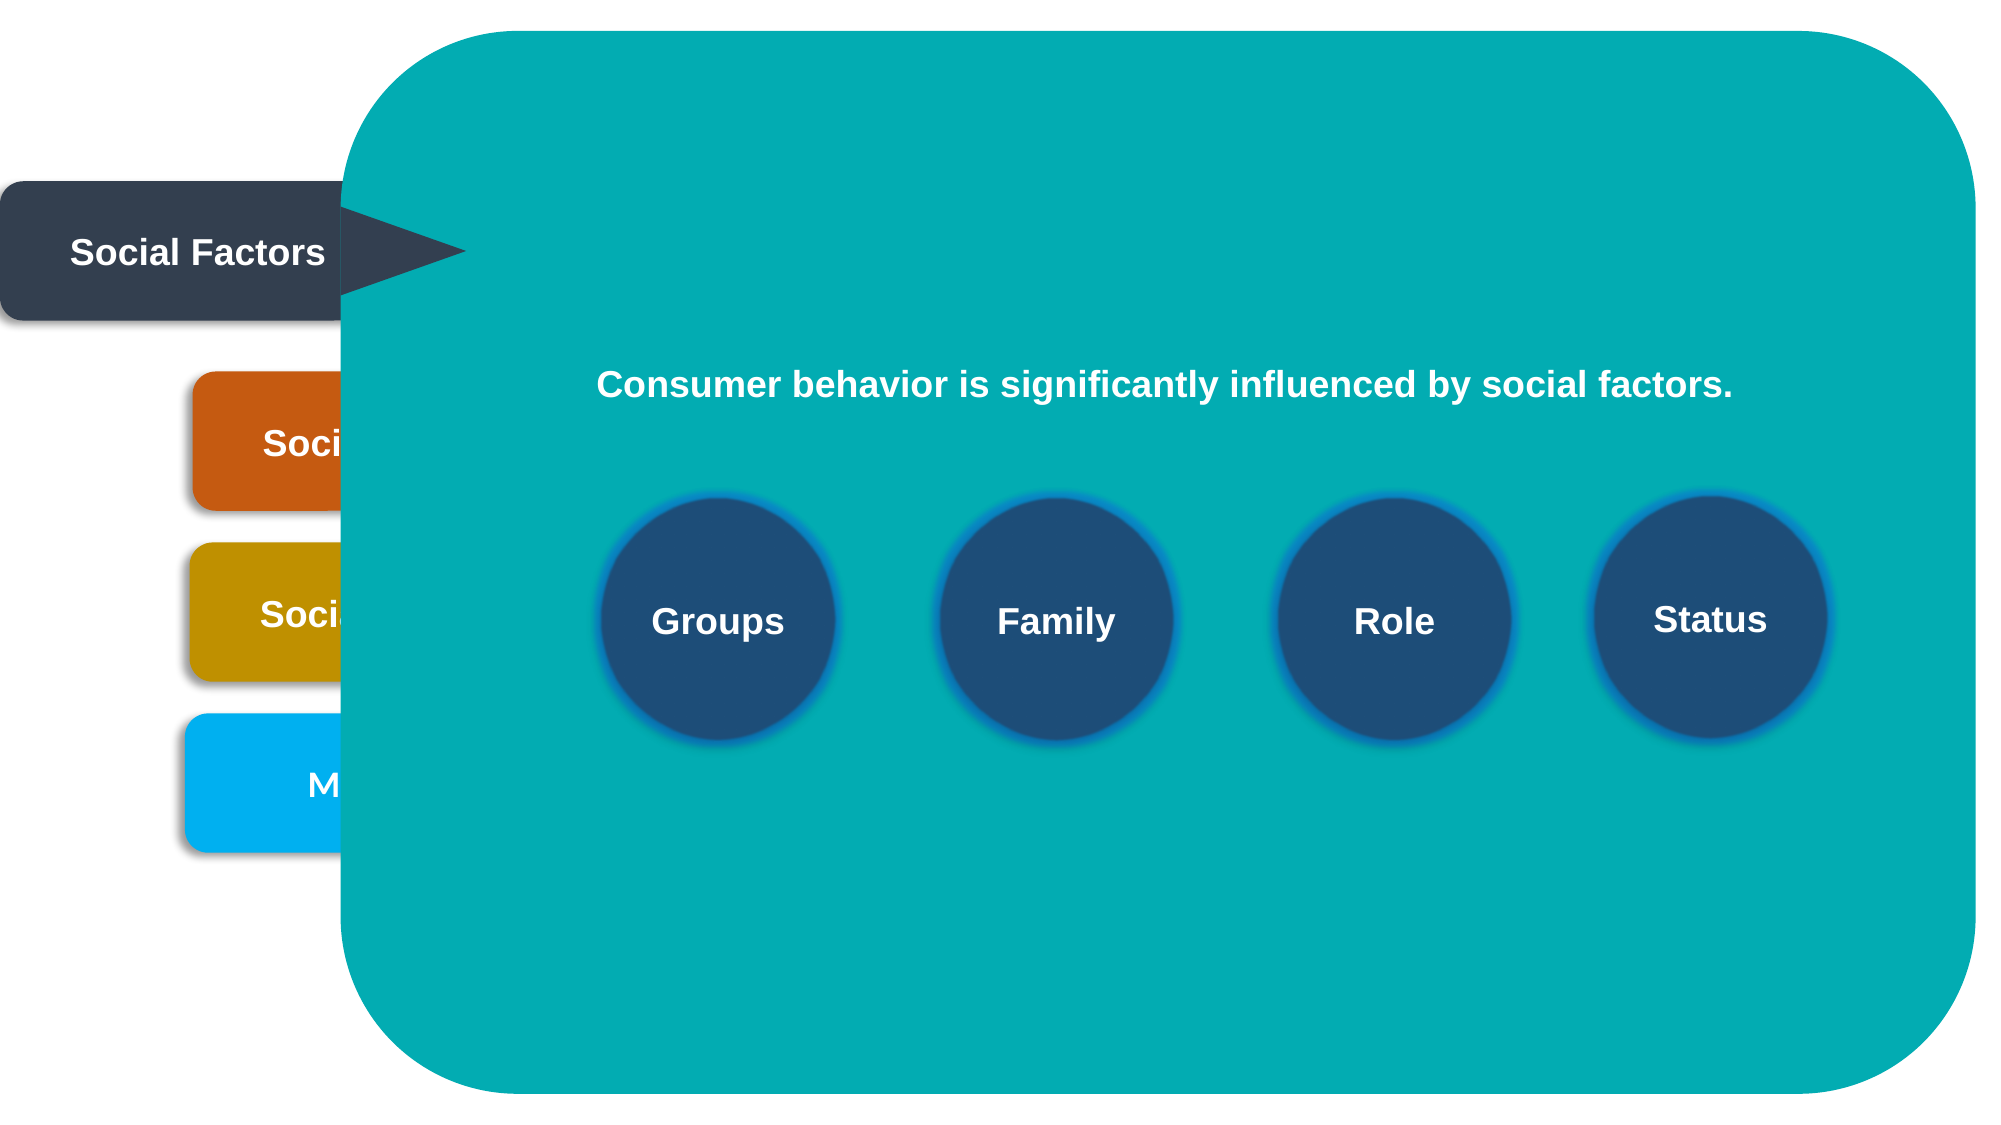

Consumer behavior is significantly influenced by social factors.
Social Factors

Social Factors
Status
Role
Groups
Family
Social Factors
 Marketing